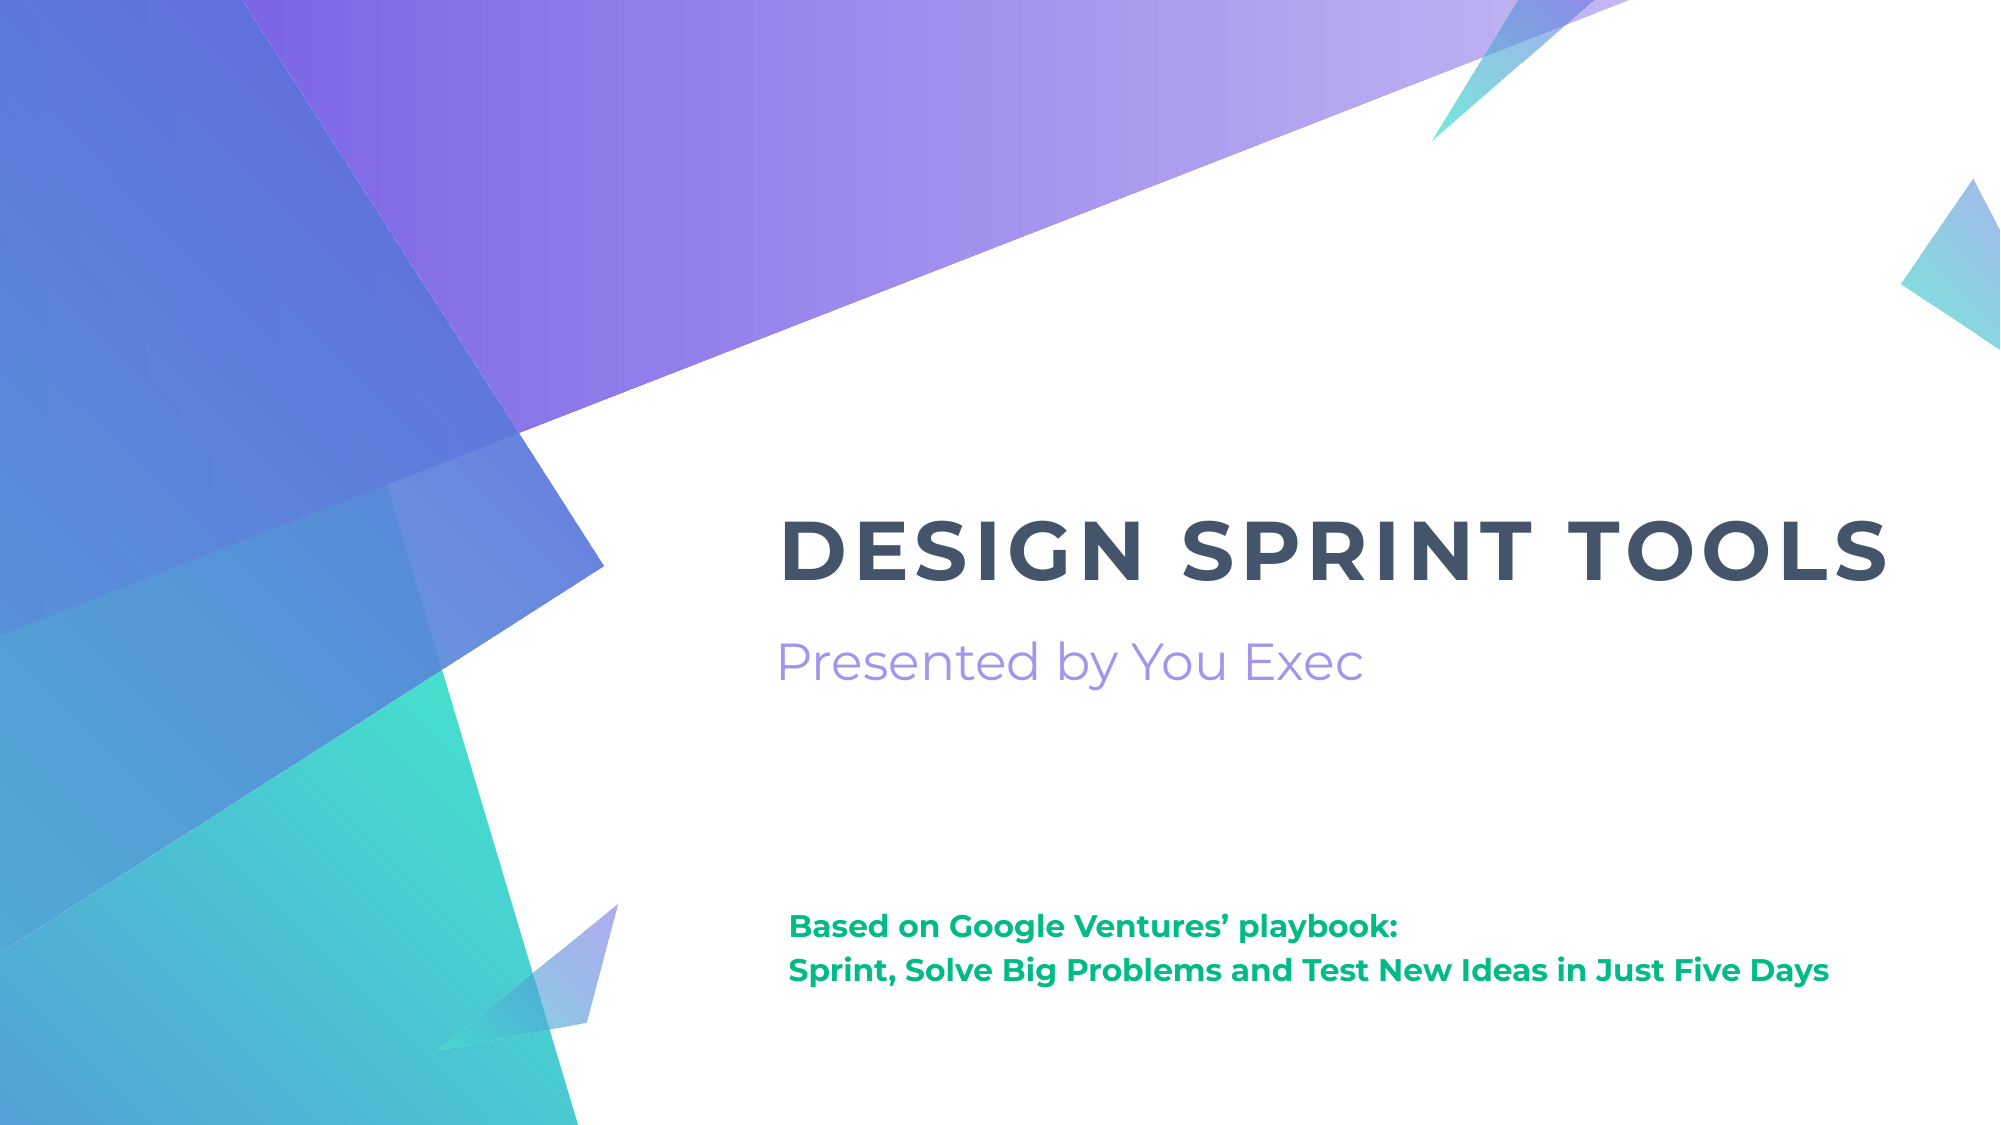

DESIGN SPRINT TOOLS

Presented by You Exec
Based on Google Ventures’ playbook:
Sprint, Solve Big Problems and Test New Ideas in Just Five Days